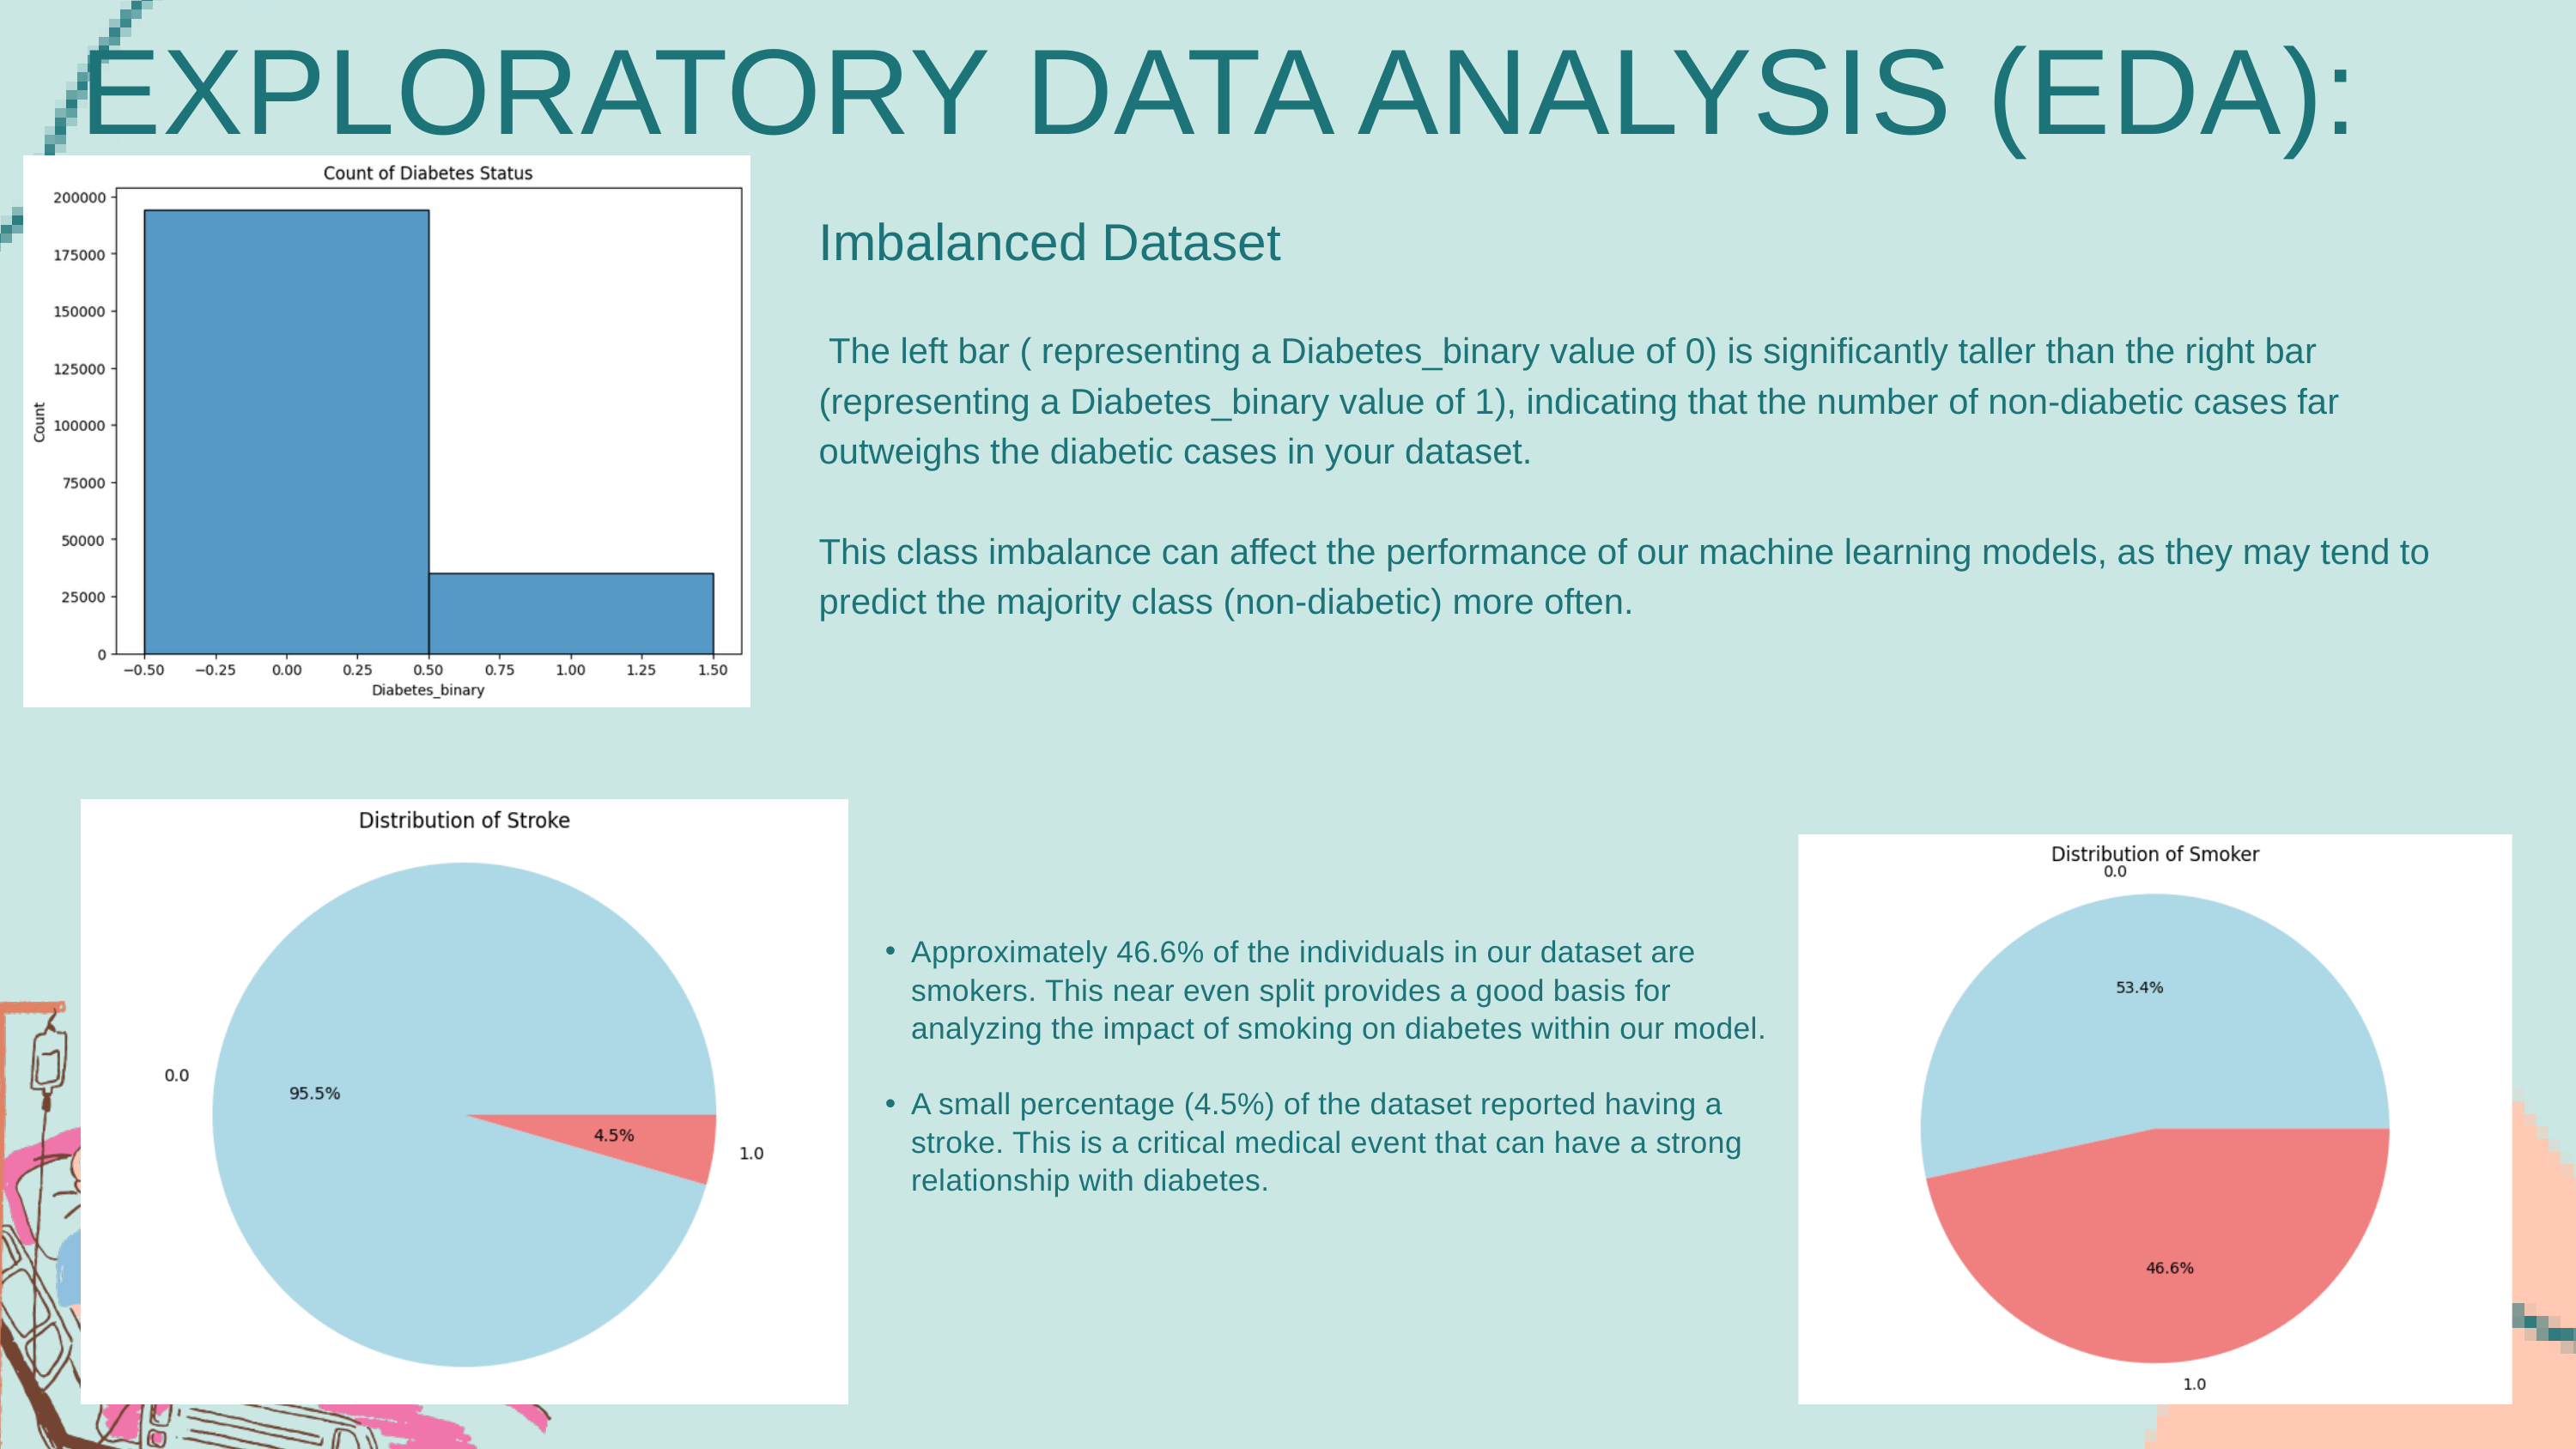

EXPLORATORY DATA ANALYSIS (EDA):

Imbalanced Dataset

 The left bar ( representing a Diabetes_binary value of 0) is significantly taller than the right bar (representing a Diabetes_binary value of 1), indicating that the number of non-diabetic cases far outweighs the diabetic cases in your dataset.

This class imbalance can affect the performance of our machine learning models, as they may tend to predict the majority class (non-diabetic) more often.

Approximately 46.6% of the individuals in our dataset are smokers. This near even split provides a good basis for analyzing the impact of smoking on diabetes within our model.

A small percentage (4.5%) of the dataset reported having a stroke. This is a critical medical event that can have a strong relationship with diabetes.